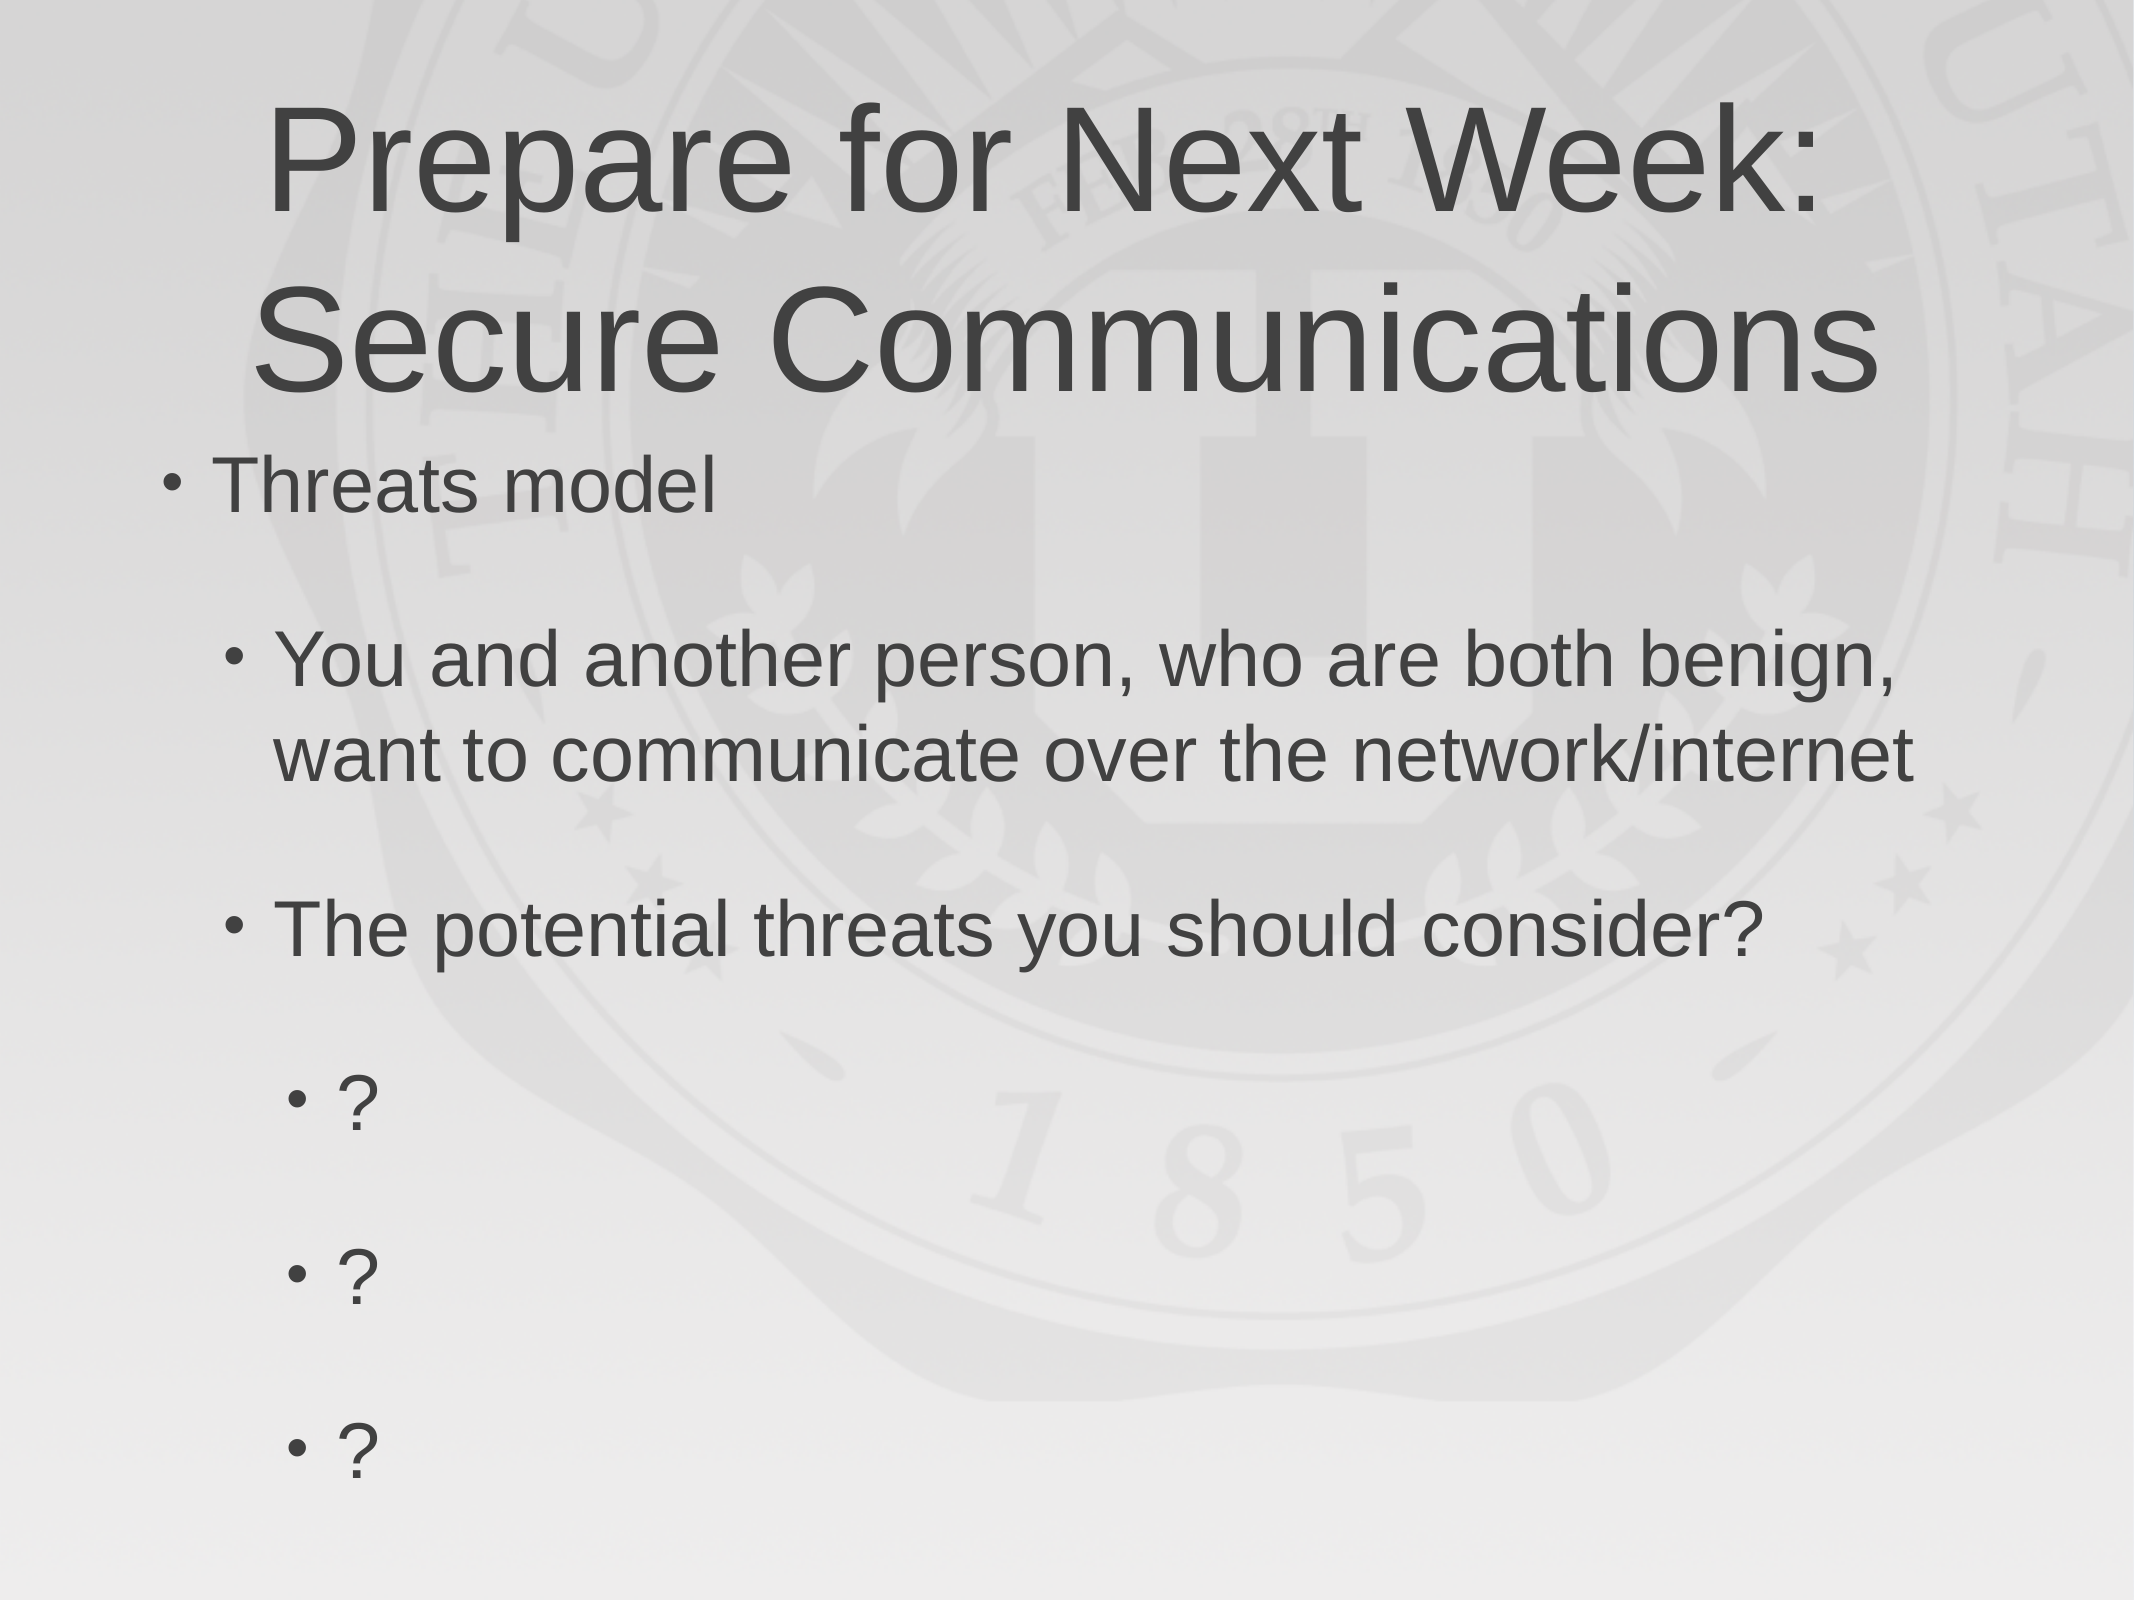

# Prepare for Next Week: Secure Communications
Threats model
You and another person, who are both benign, want to communicate over the network/internet
The potential threats you should consider?
?
?
?